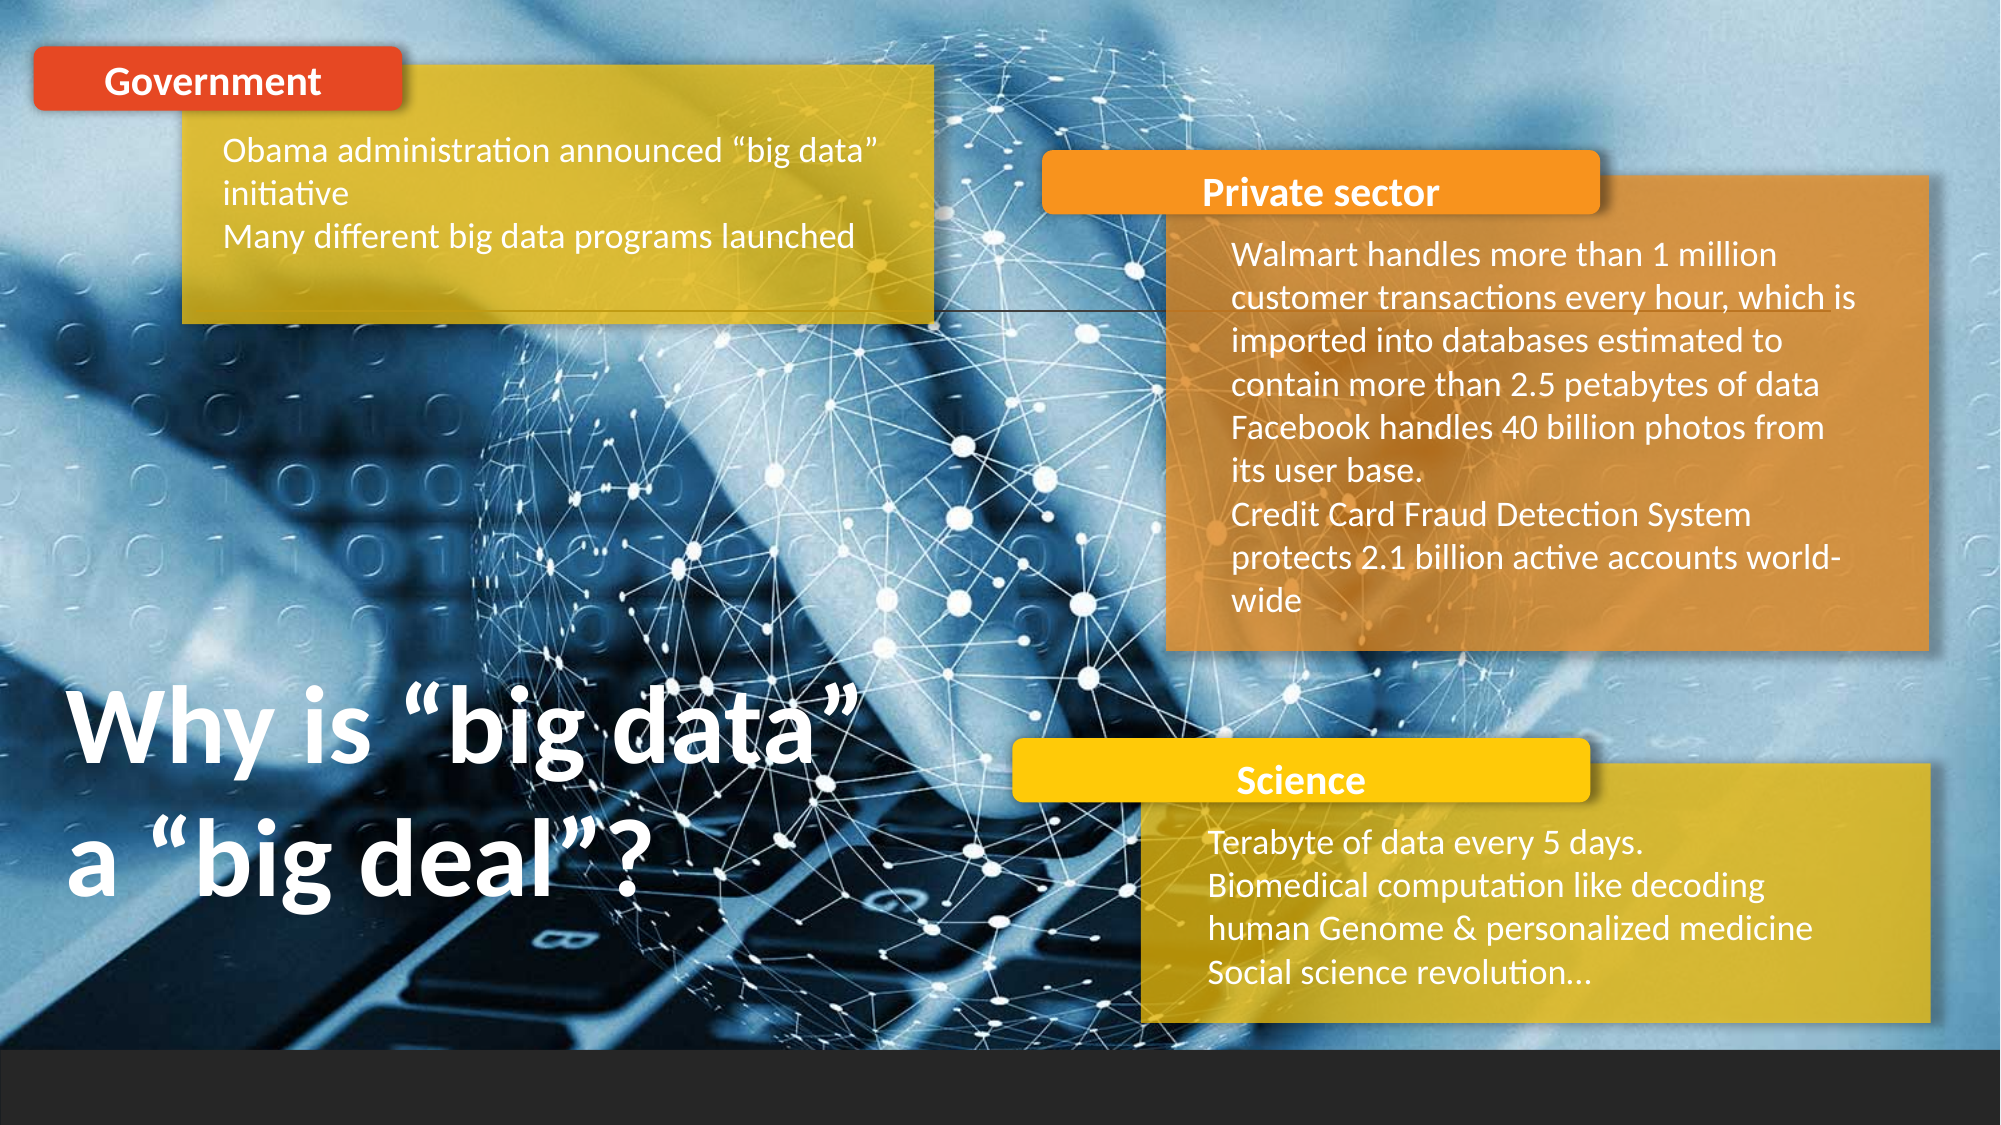

Government

Obama administration announced “big data” initiative
Many different big data programs launched

Private sector

Walmart handles more than 1 million customer transactions every hour, which is imported into databases estimated to contain more than 2.5 petabytes of data
Facebook handles 40 billion photos from its user base.
Credit Card Fraud Detection System protects 2.1 billion active accounts world-wide
Why is “big data” a “big deal”?

Science

Terabyte of data every 5 days.
Biomedical computation like decoding human Genome & personalized medicine
Social science revolution…